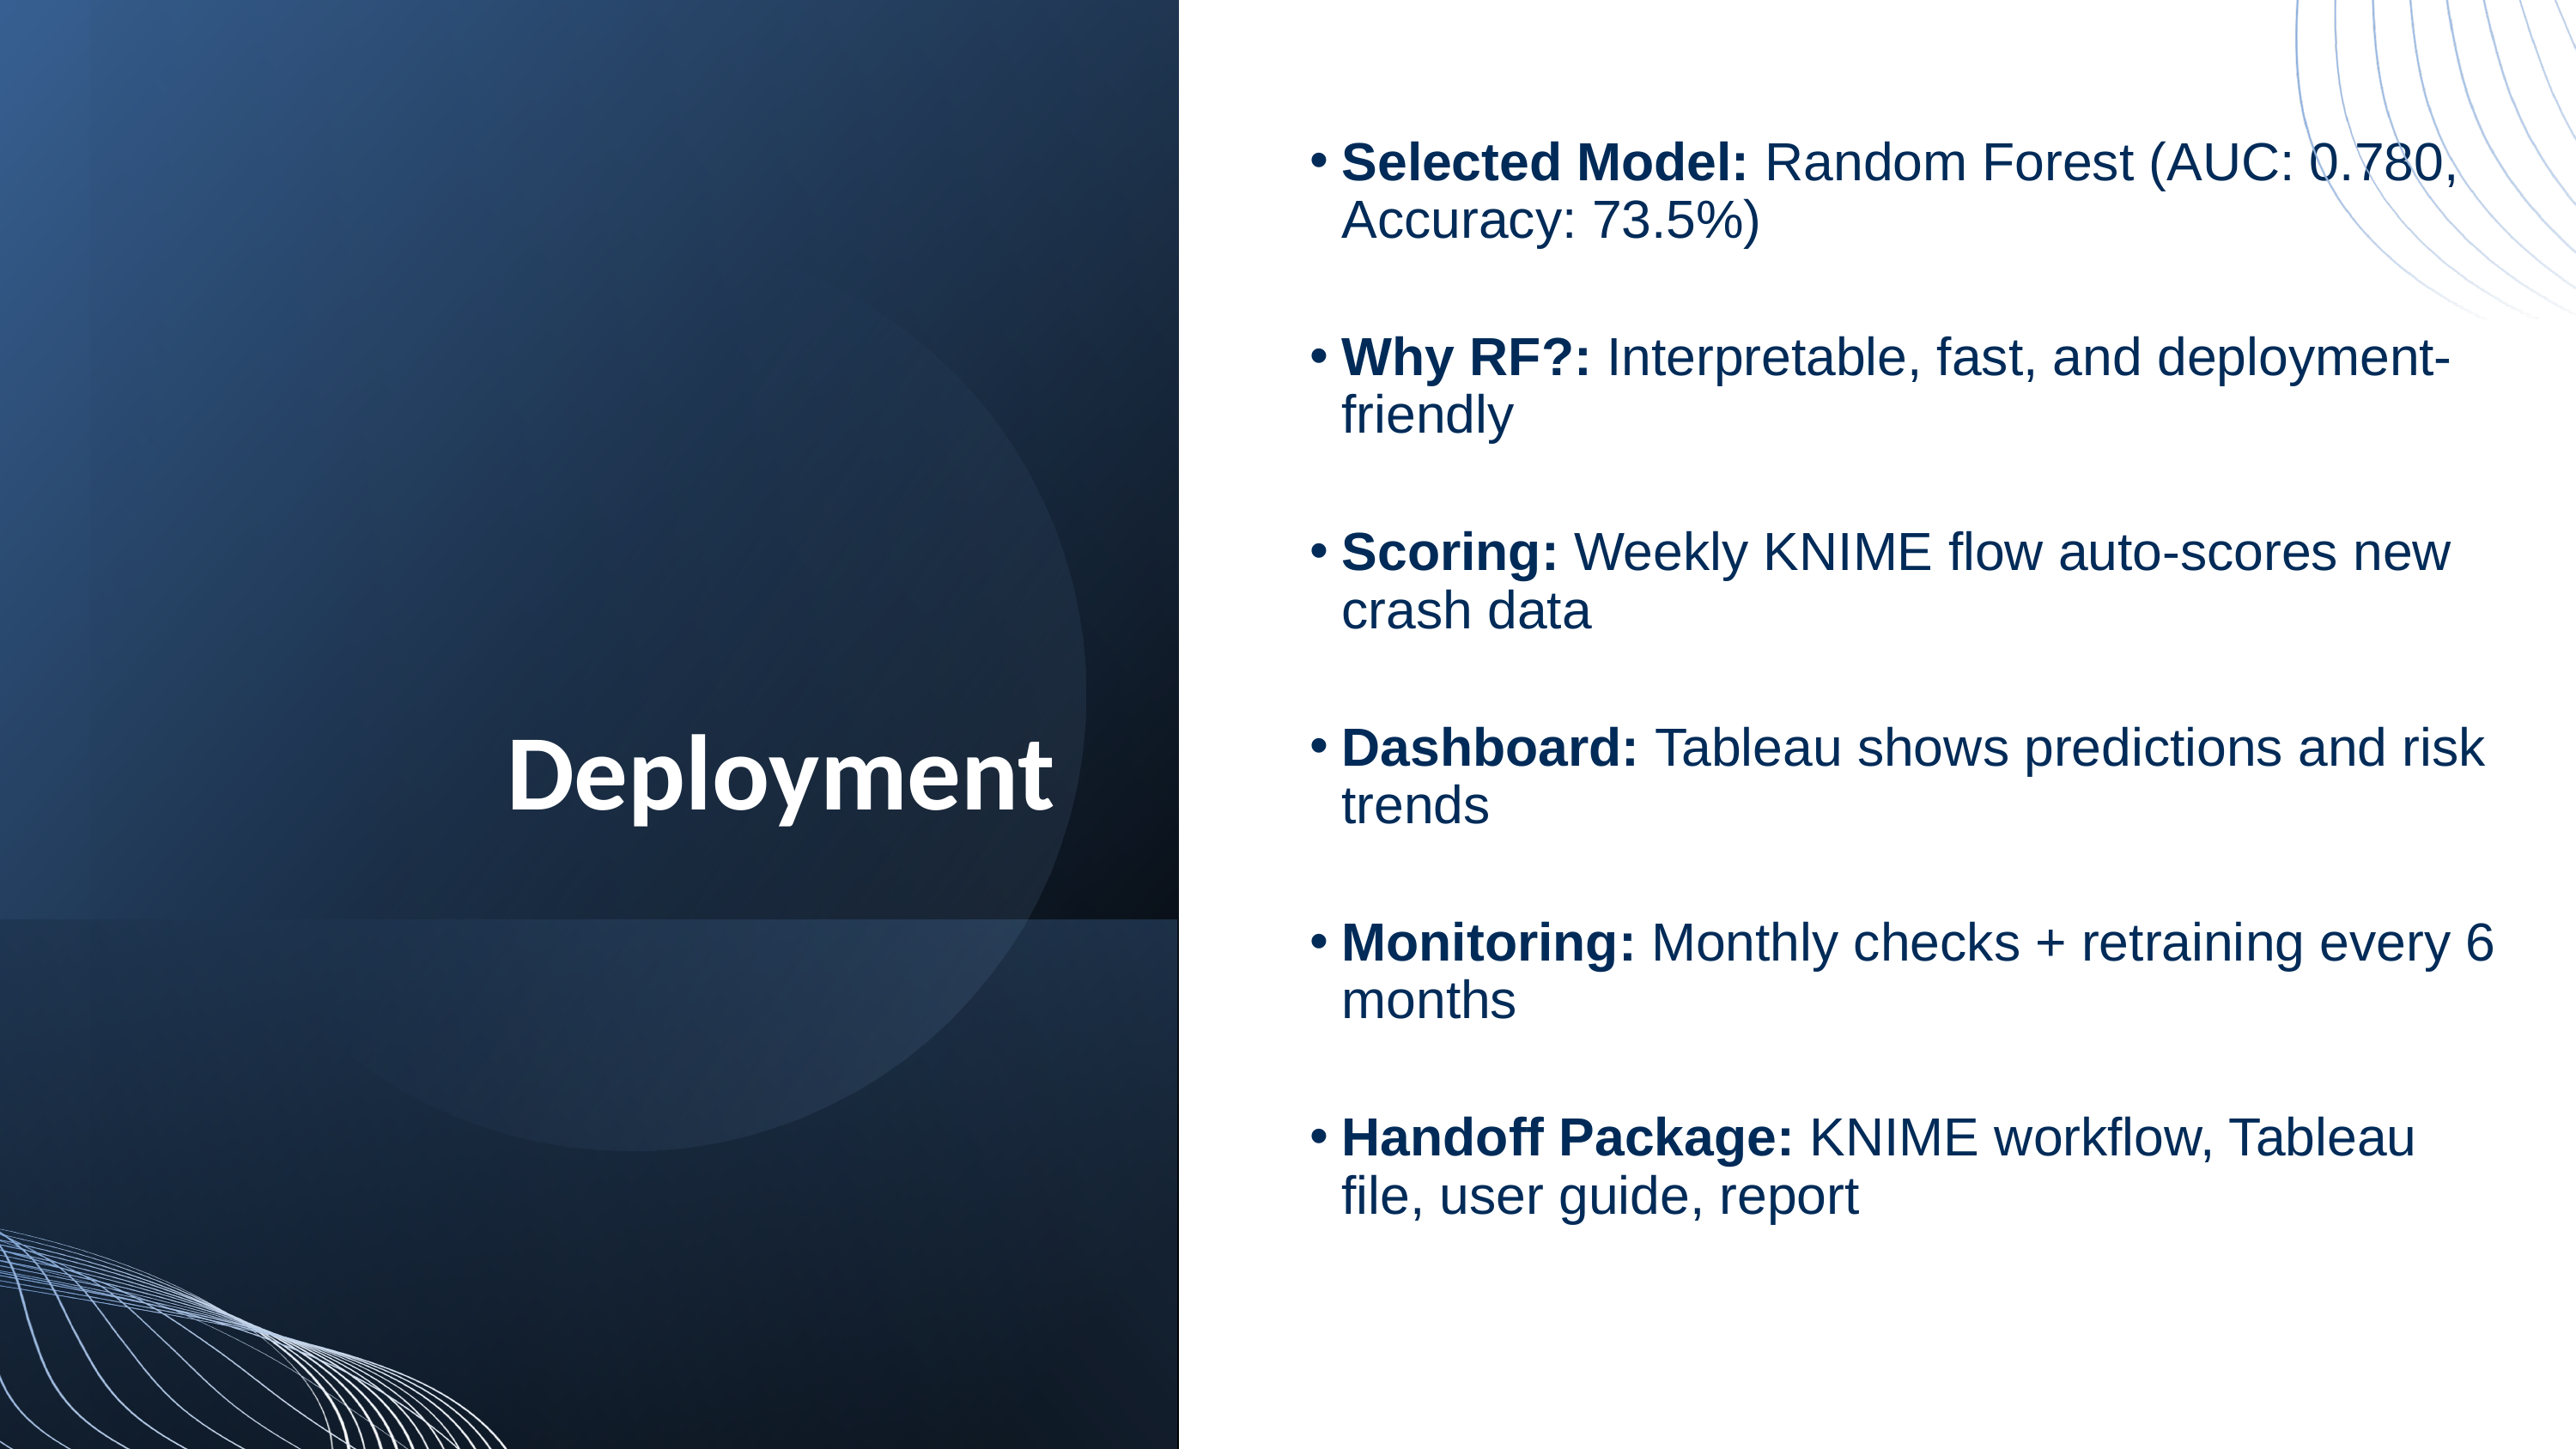

Selected Model: Random Forest (AUC: 0.780, Accuracy: 73.5%)

Why RF?: Interpretable, fast, and deployment-friendly

Scoring: Weekly KNIME flow auto-scores new crash data

Dashboard: Tableau shows predictions and risk trends

Monitoring: Monthly checks + retraining every 6 months

Handoff Package: KNIME workflow, Tableau file, user guide, report

# Deployment